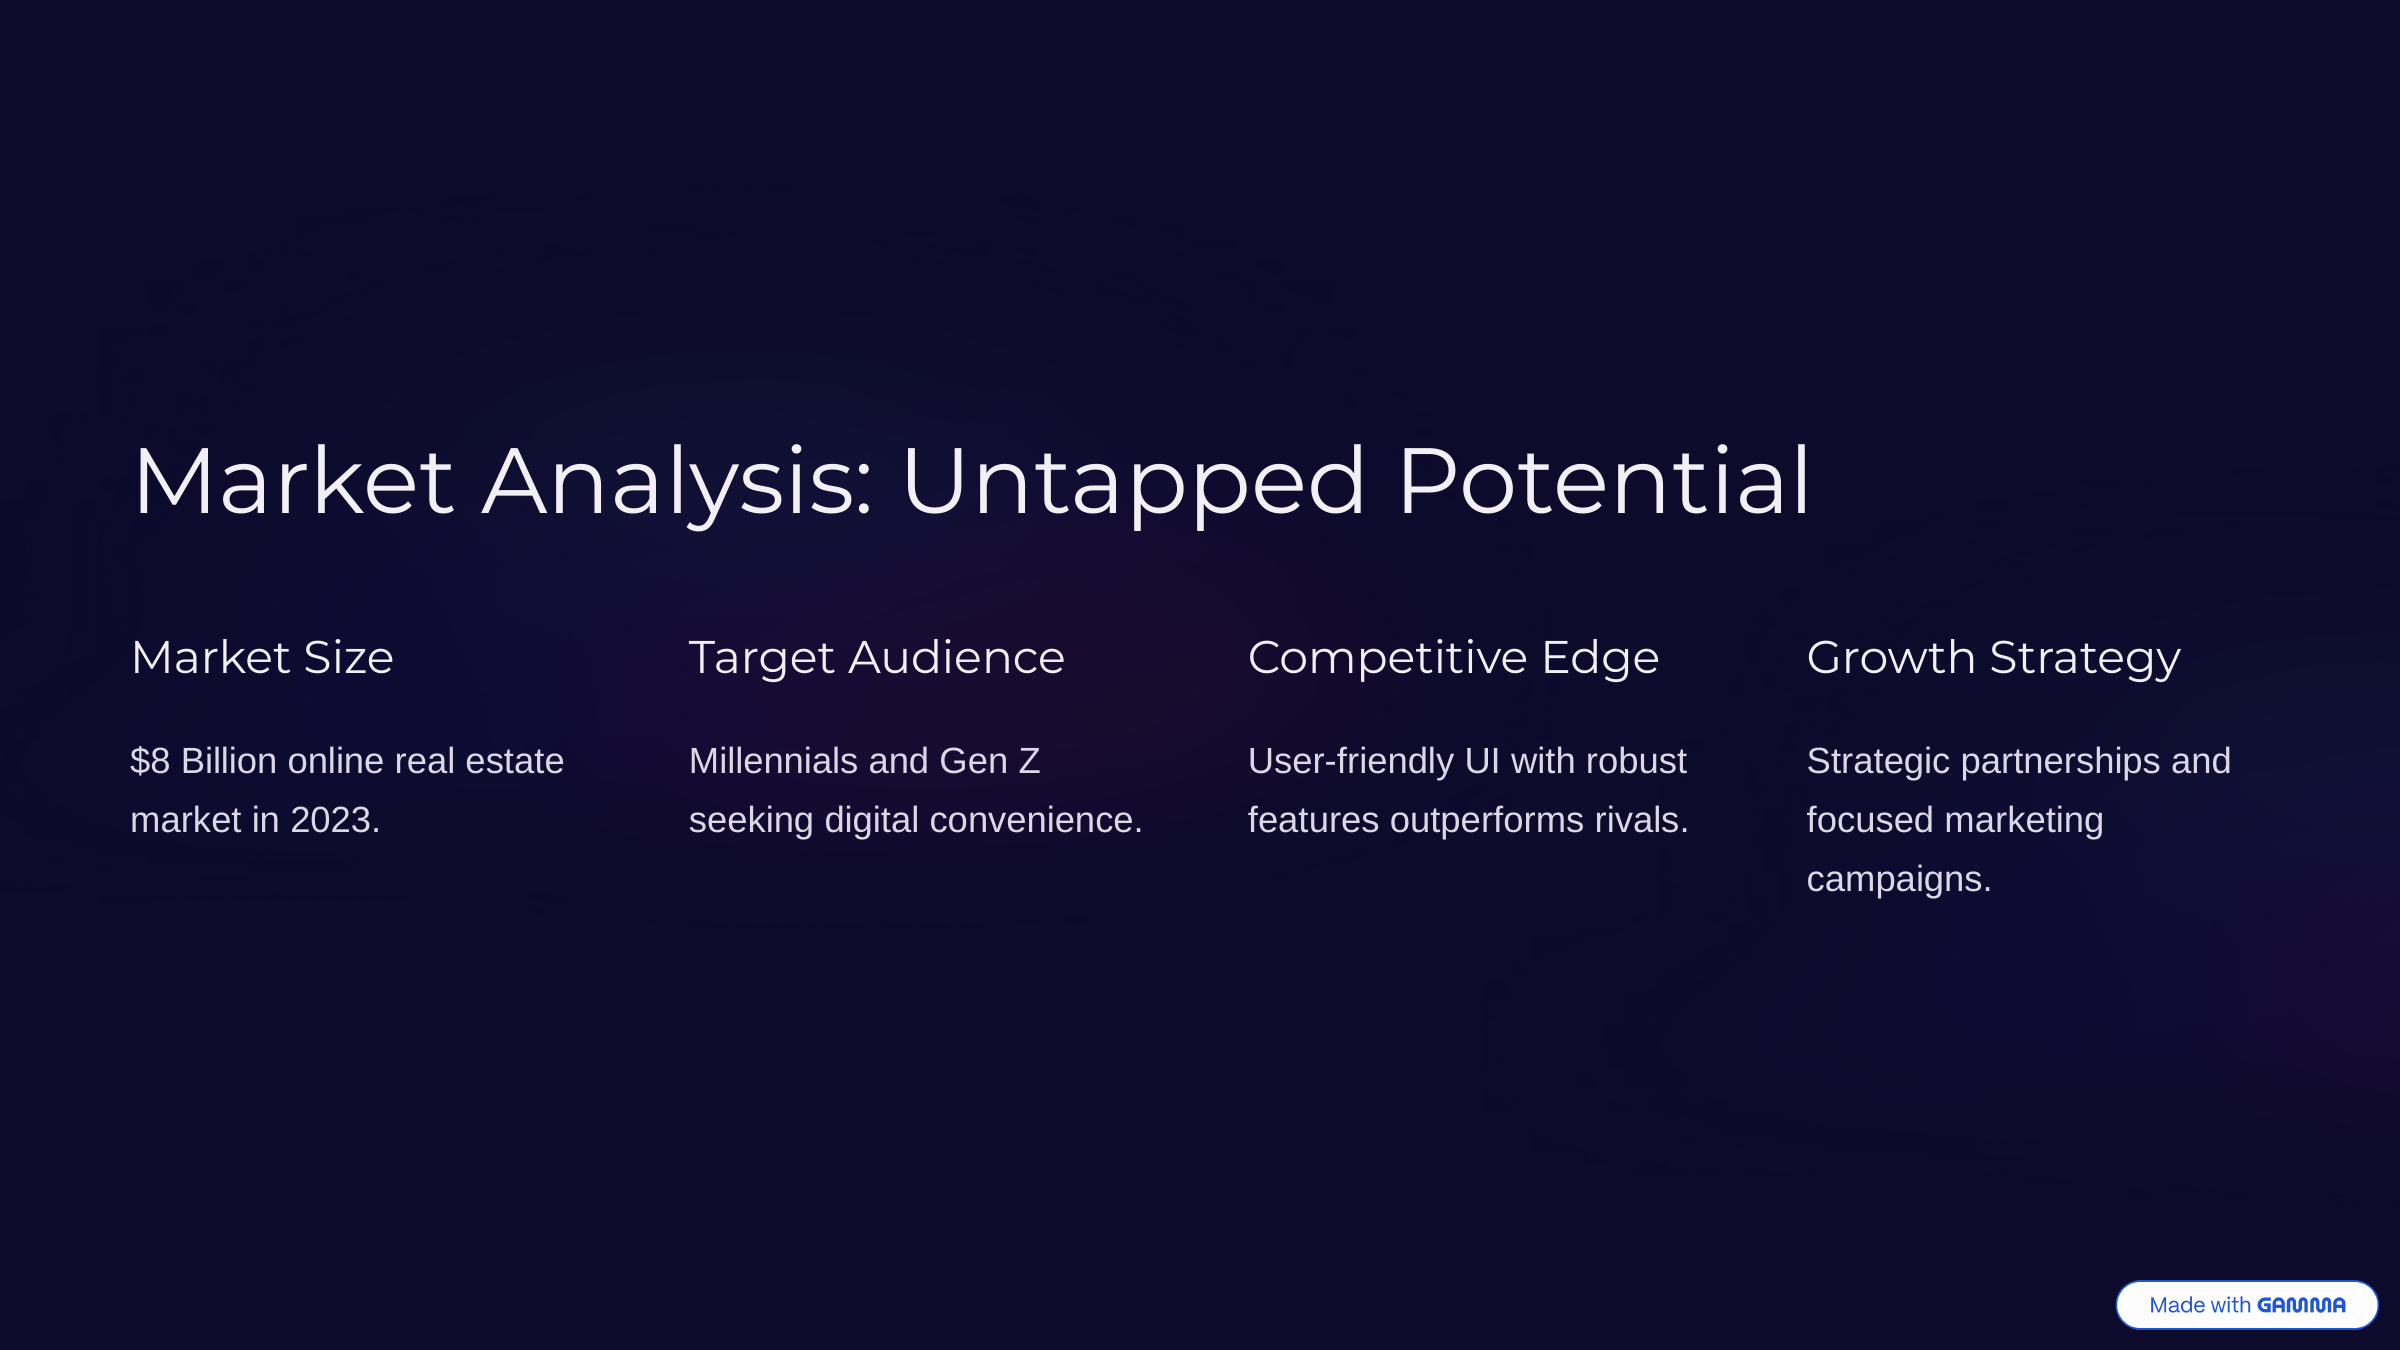

Market Analysis: Untapped Potential
Market Size
Target Audience
Competitive Edge
Growth Strategy
$8 Billion online real estate market in 2023.
Millennials and Gen Z seeking digital convenience.
User-friendly UI with robust features outperforms rivals.
Strategic partnerships and focused marketing campaigns.